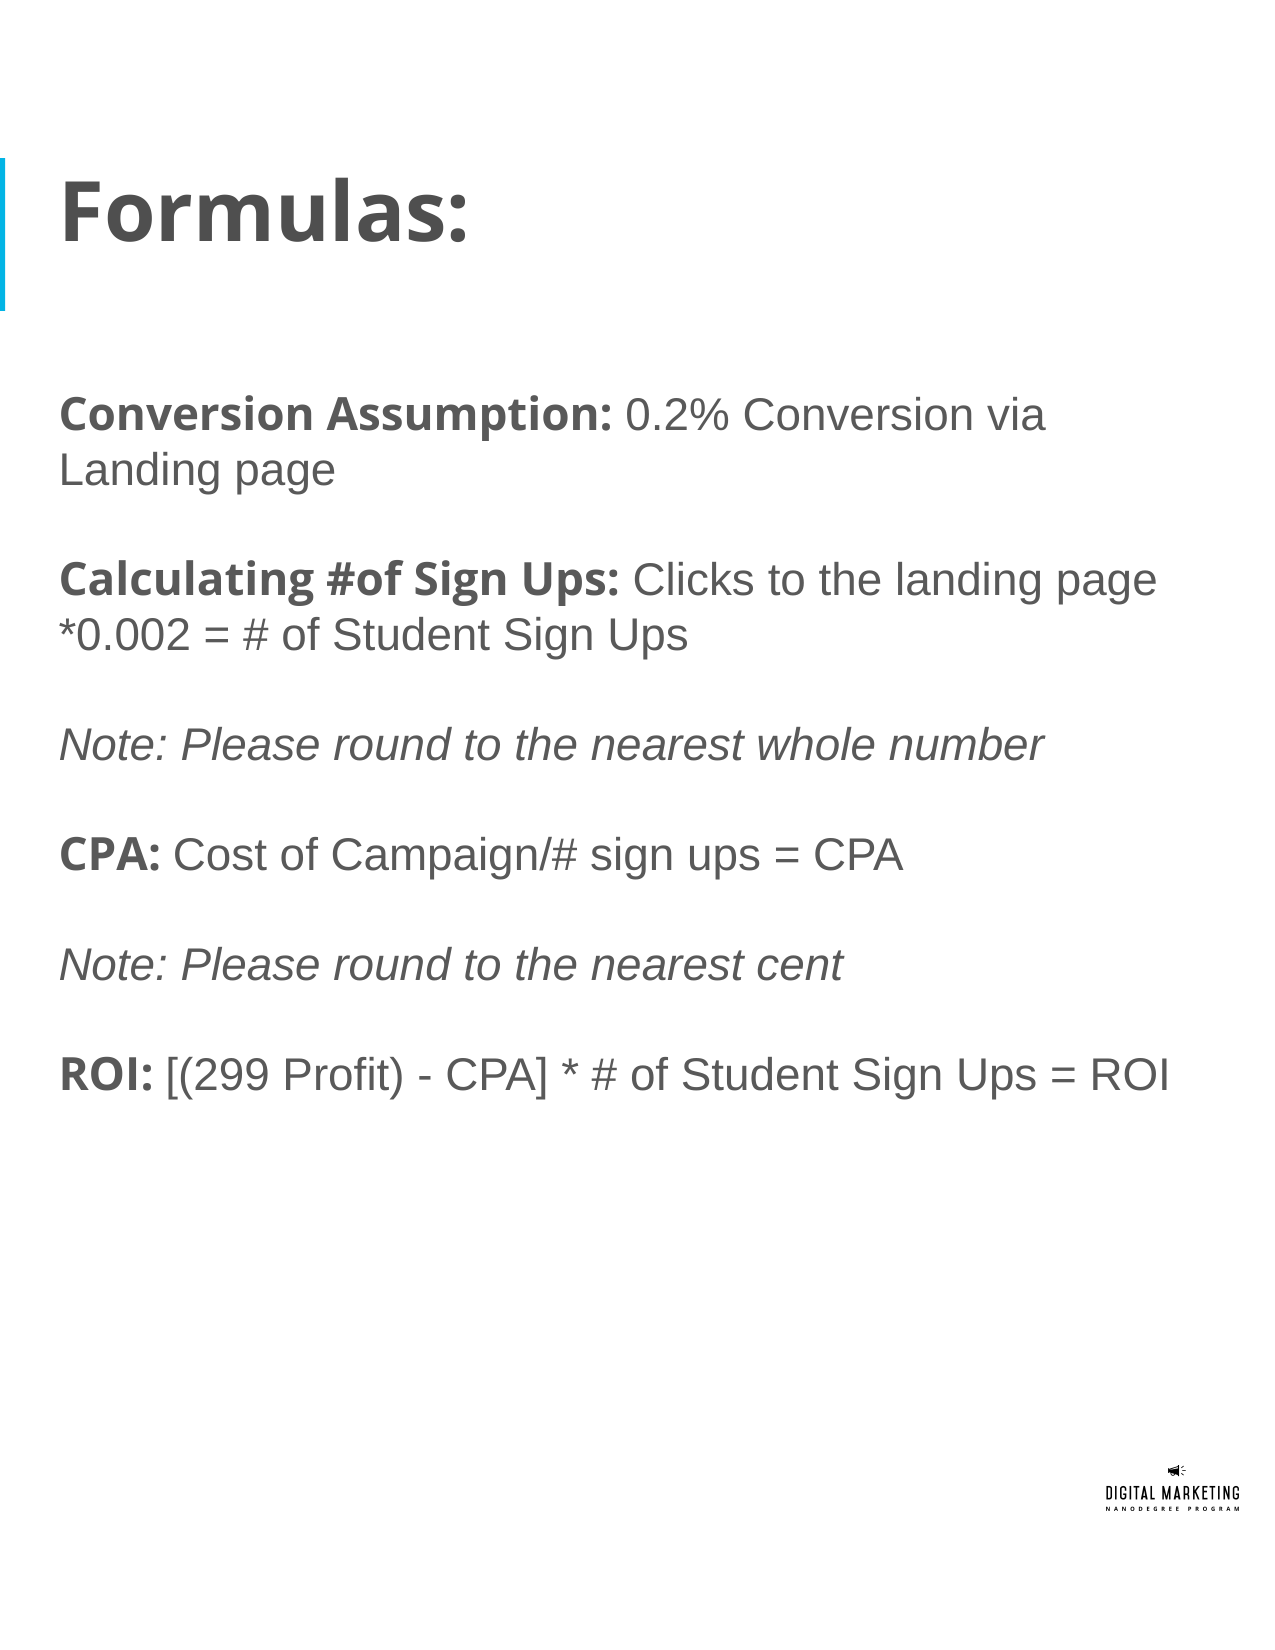

# Formulas:
Conversion Assumption: 0.2% Conversion via Landing page

Calculating #of Sign Ups: Clicks to the landing page *0.002 = # of Student Sign Ups

Note: Please round to the nearest whole number

CPA: Cost of Campaign/# sign ups = CPA

Note: Please round to the nearest cent

ROI: [(299 Profit) - CPA] * # of Student Sign Ups = ROI